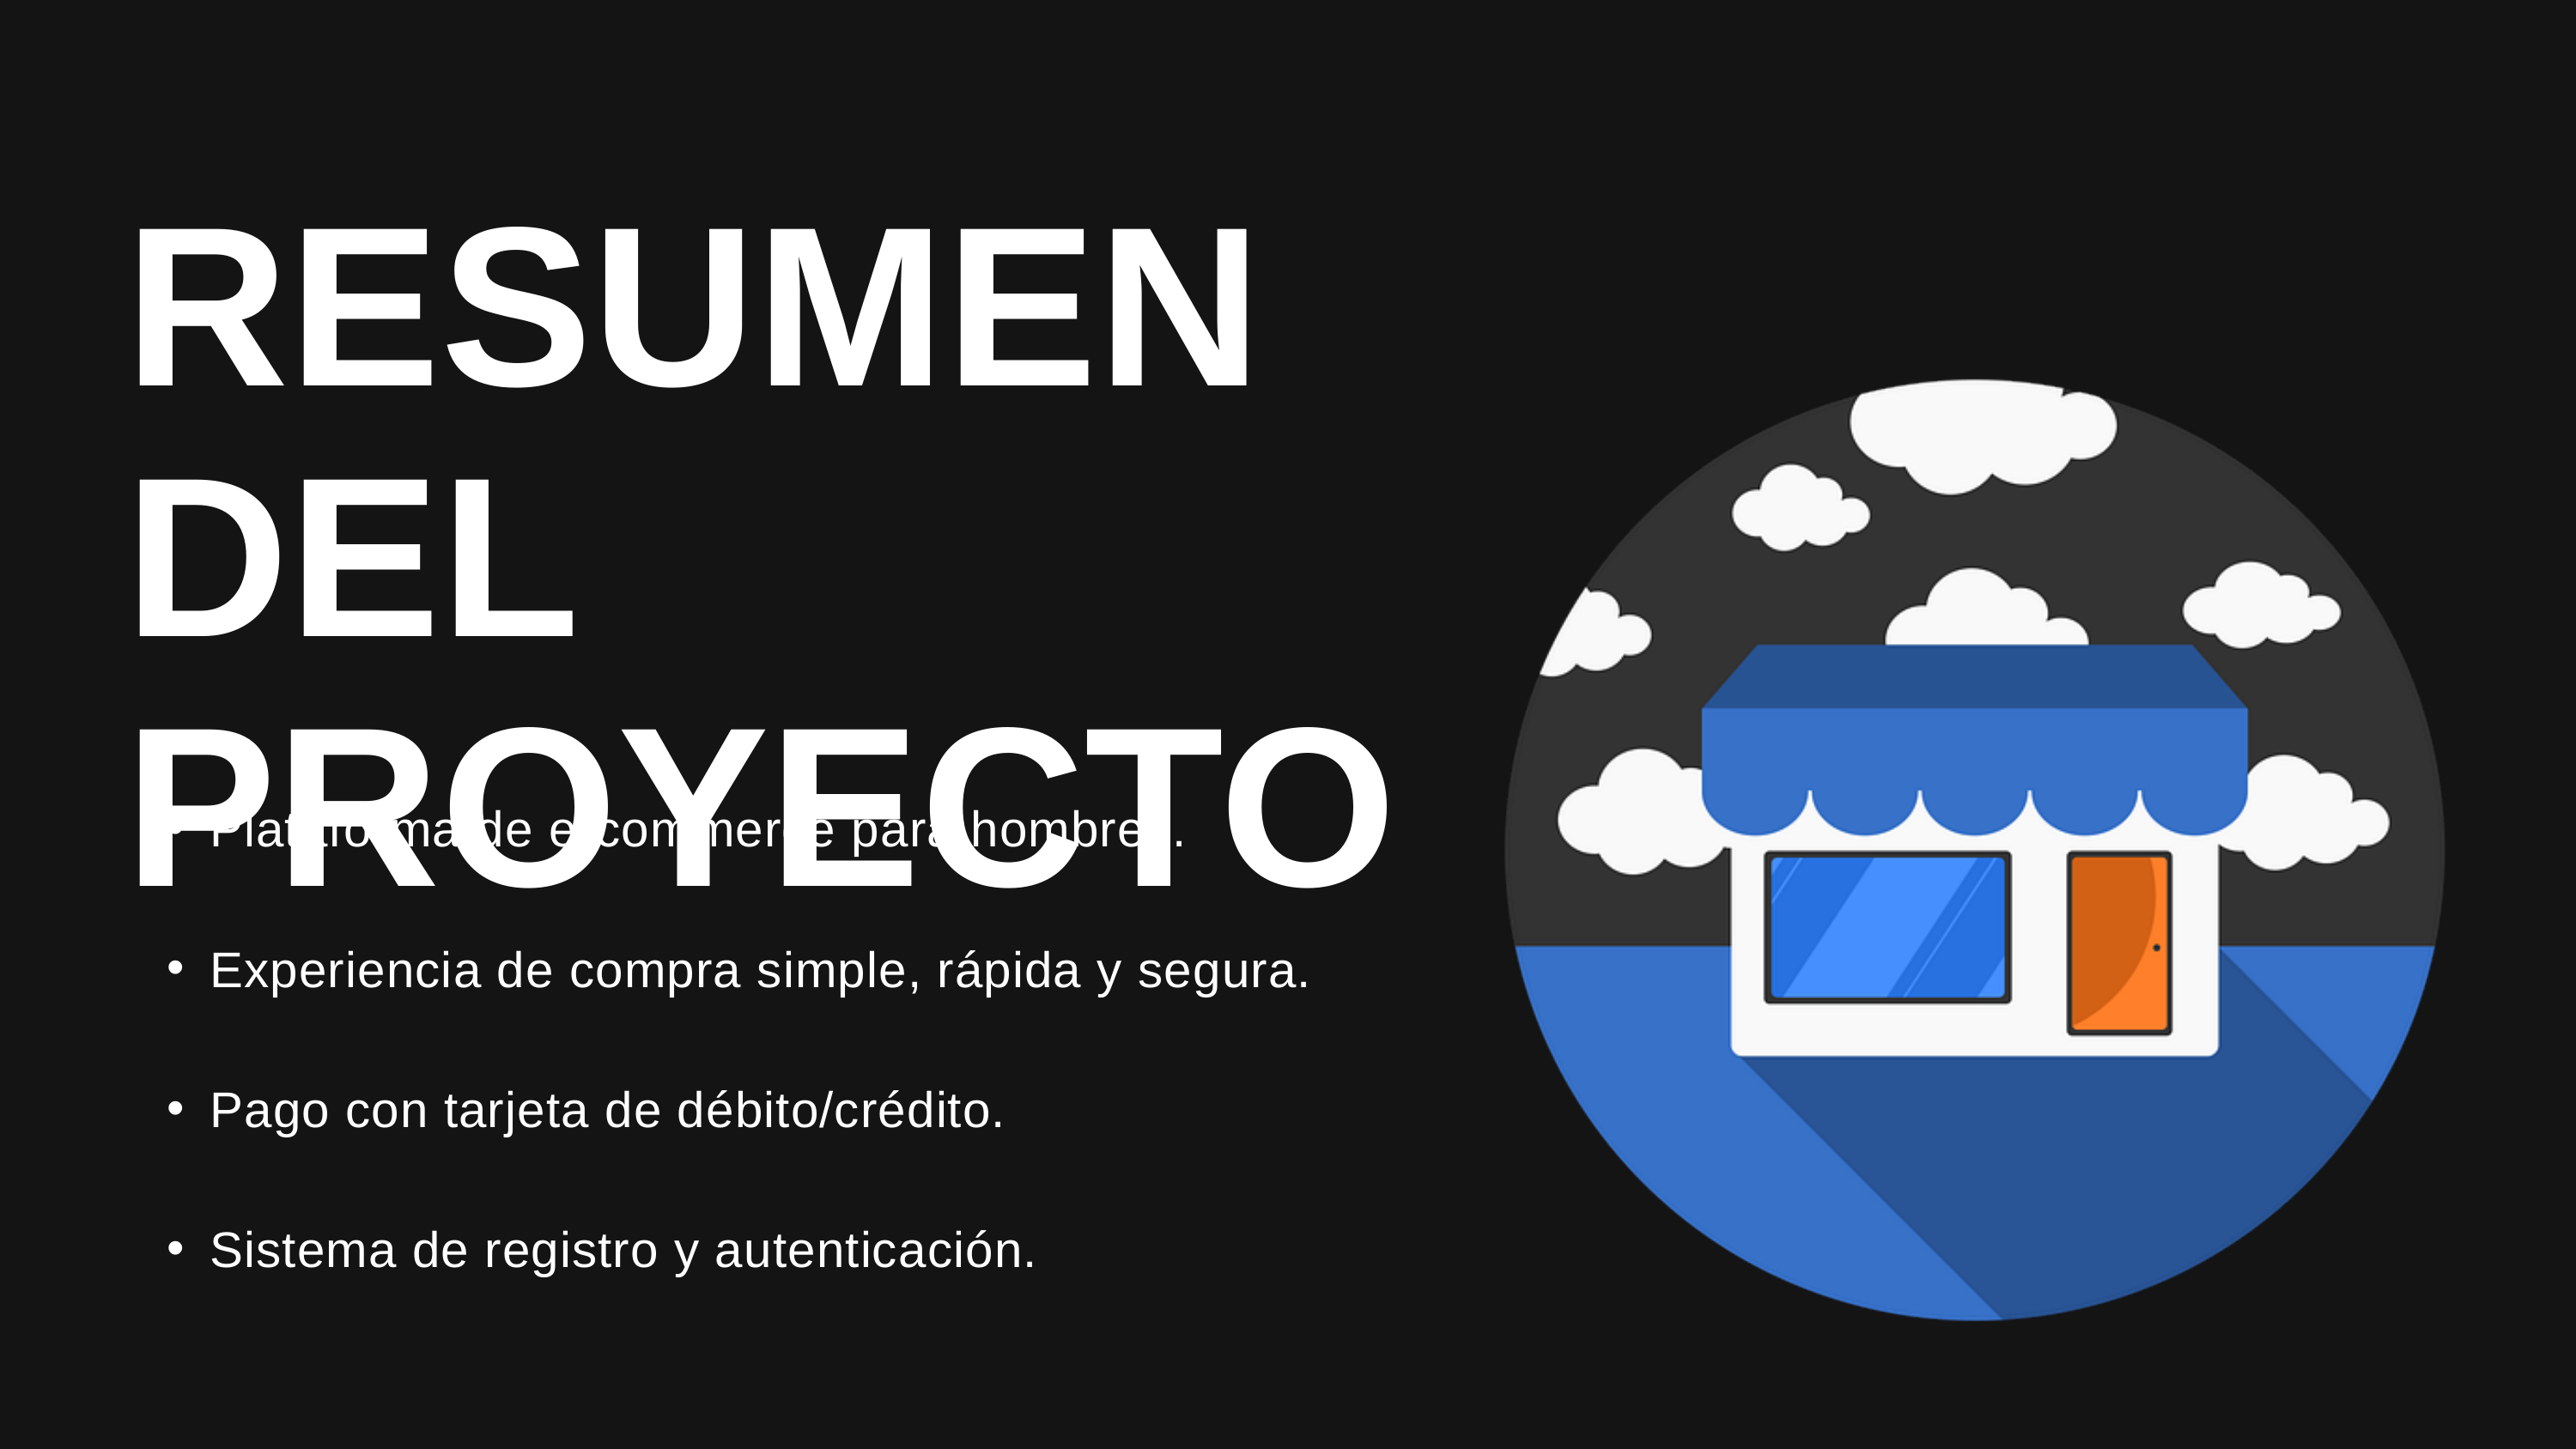

RESUMEN DEL PROYECTO
Plataforma de e-commerce para hombres.

Experiencia de compra simple, rápida y segura.

Pago con tarjeta de débito/crédito.

Sistema de registro y autenticación.